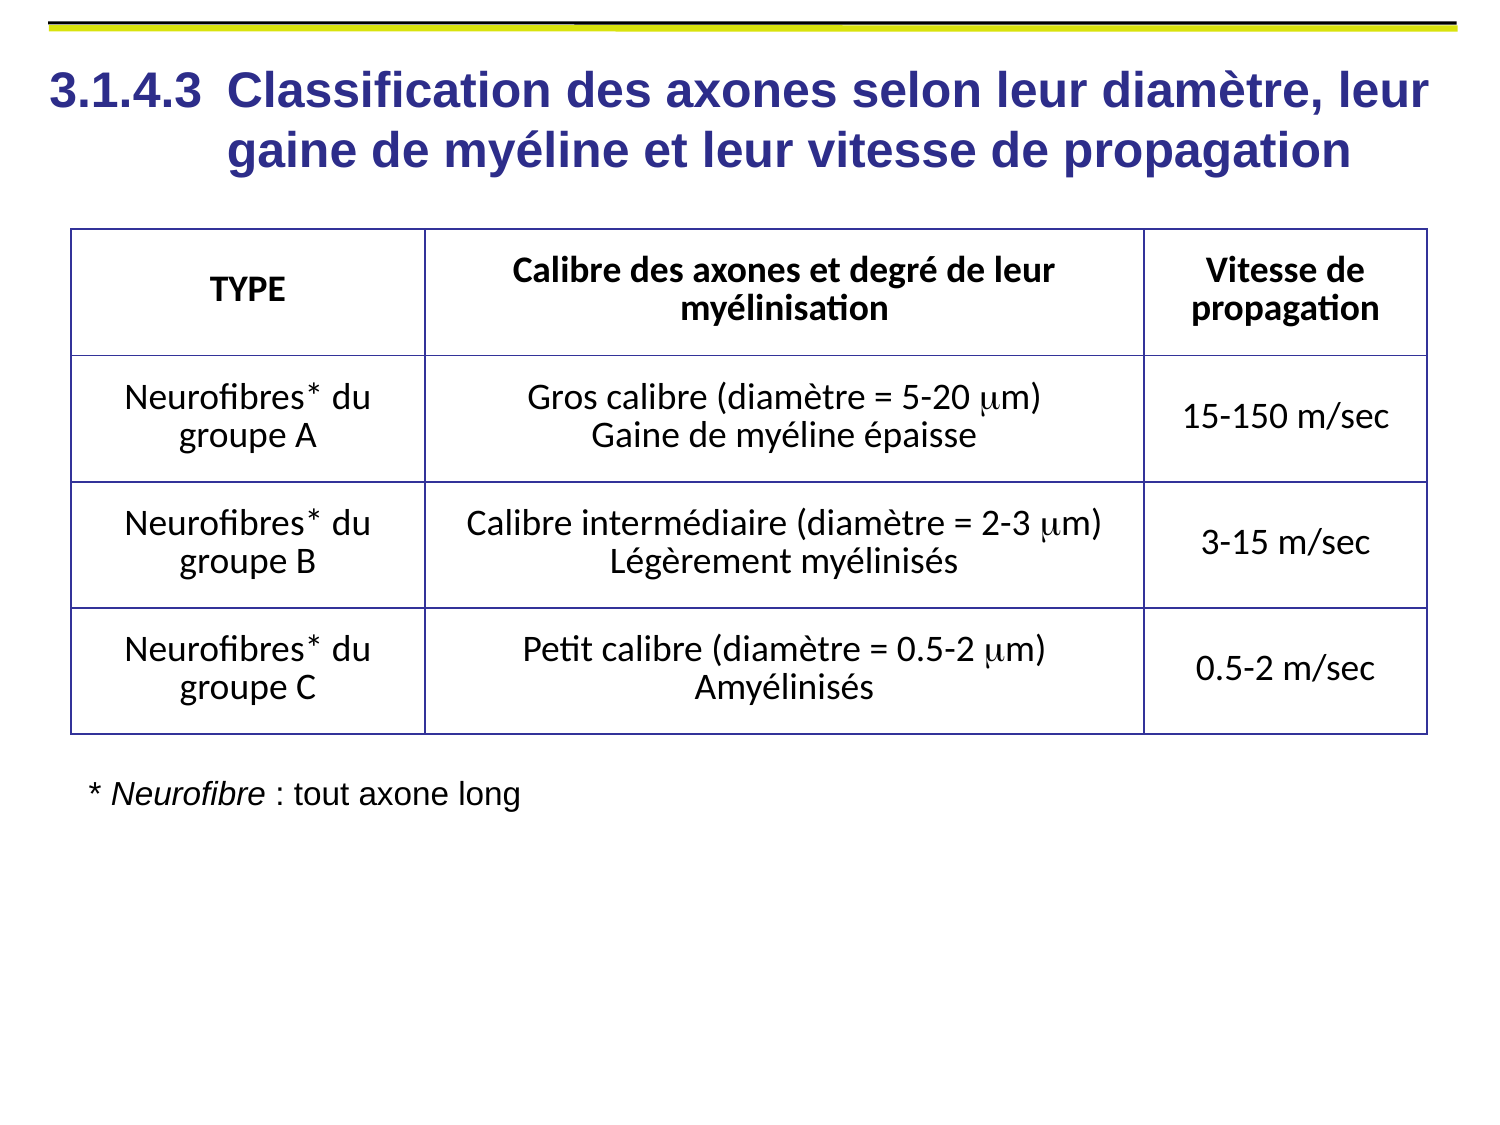

3.1.4.3	Classification des axones selon leur diamètre, leur gaine de myéline et leur vitesse de propagation
| TYPE | Calibre des axones et degré de leur myélinisation | Vitesse de propagation |
| --- | --- | --- |
| Neurofibres\* du groupe A | Gros calibre (diamètre = 5-20 μm) Gaine de myéline épaisse | 15-150 m/sec |
| Neurofibres\* du groupe B | Calibre intermédiaire (diamètre = 2-3 μm) Légèrement myélinisés | 3-15 m/sec |
| Neurofibres\* du groupe C | Petit calibre (diamètre = 0.5-2 μm) Amyélinisés | 0.5-2 m/sec |
* Neurofibre : tout axone long